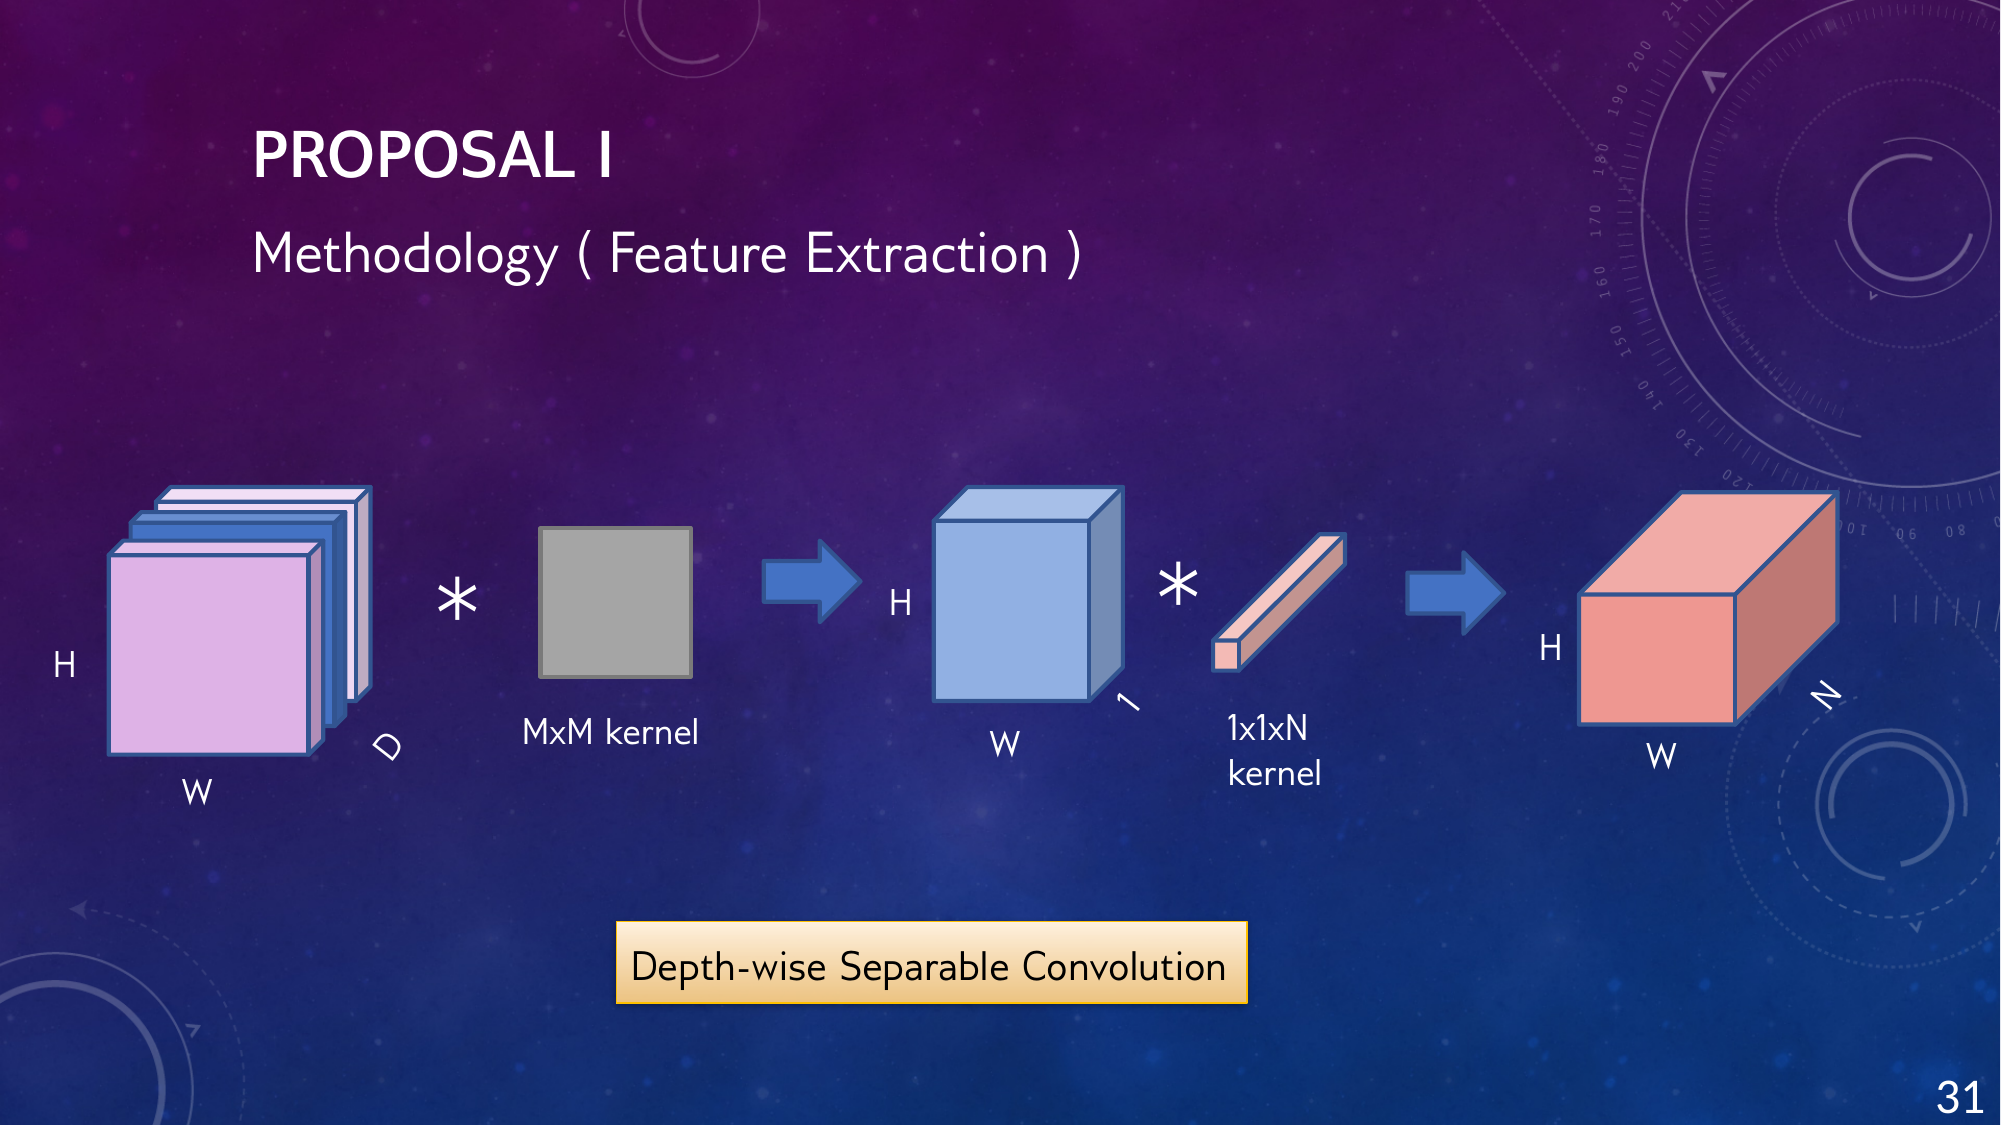

Proposal I
Methodology ( Feature Extraction )

*

*

H
H
H
N
1
1x1xN
kernel
MxM kernel
D
W
W
W
Depth-wise Separable Convolution
31